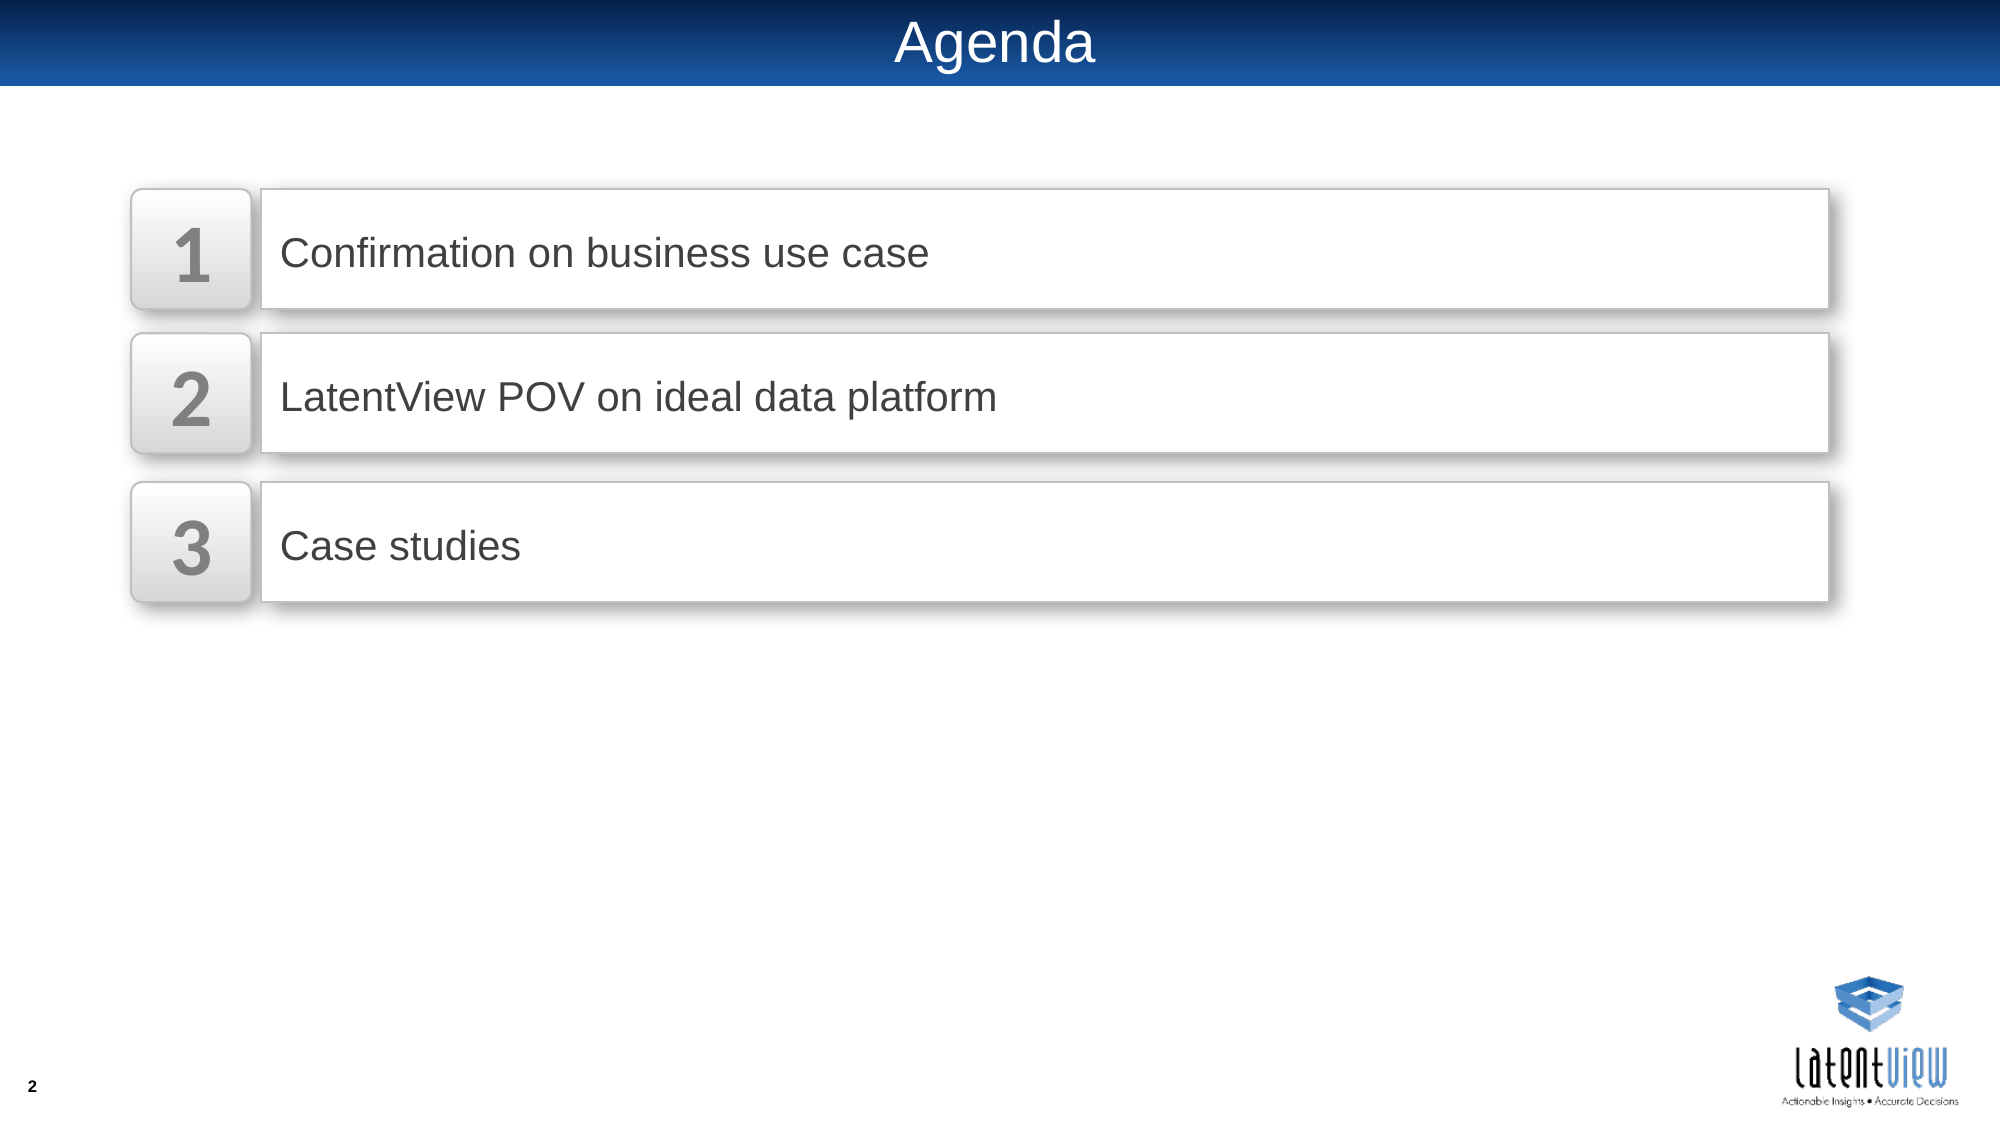

# Agenda
1

Confirmation on business use case
2

LatentView POV on ideal data platform
3

Case studies